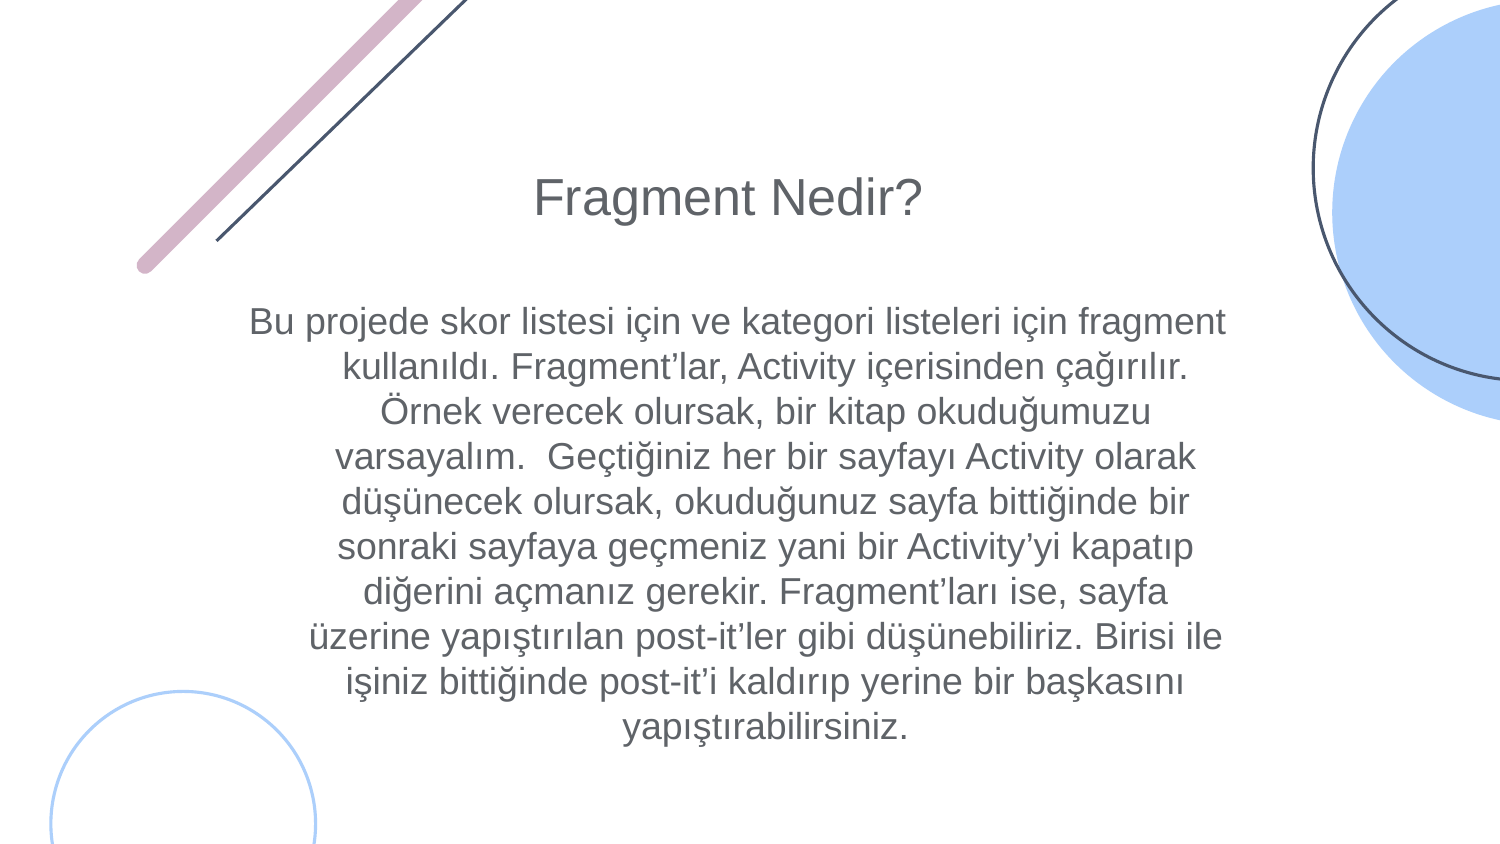

# Fragment Nedir?
Bu projede skor listesi için ve kategori listeleri için fragment kullanıldı. Fragment’lar, Activity içerisinden çağırılır. Örnek verecek olursak, bir kitap okuduğumuzu varsayalım.  Geçtiğiniz her bir sayfayı Activity olarak düşünecek olursak, okuduğunuz sayfa bittiğinde bir sonraki sayfaya geçmeniz yani bir Activity’yi kapatıp diğerini açmanız gerekir. Fragment’ları ise, sayfa üzerine yapıştırılan post-it’ler gibi düşünebiliriz. Birisi ile işiniz bittiğinde post-it’i kaldırıp yerine bir başkasını yapıştırabilirsiniz.